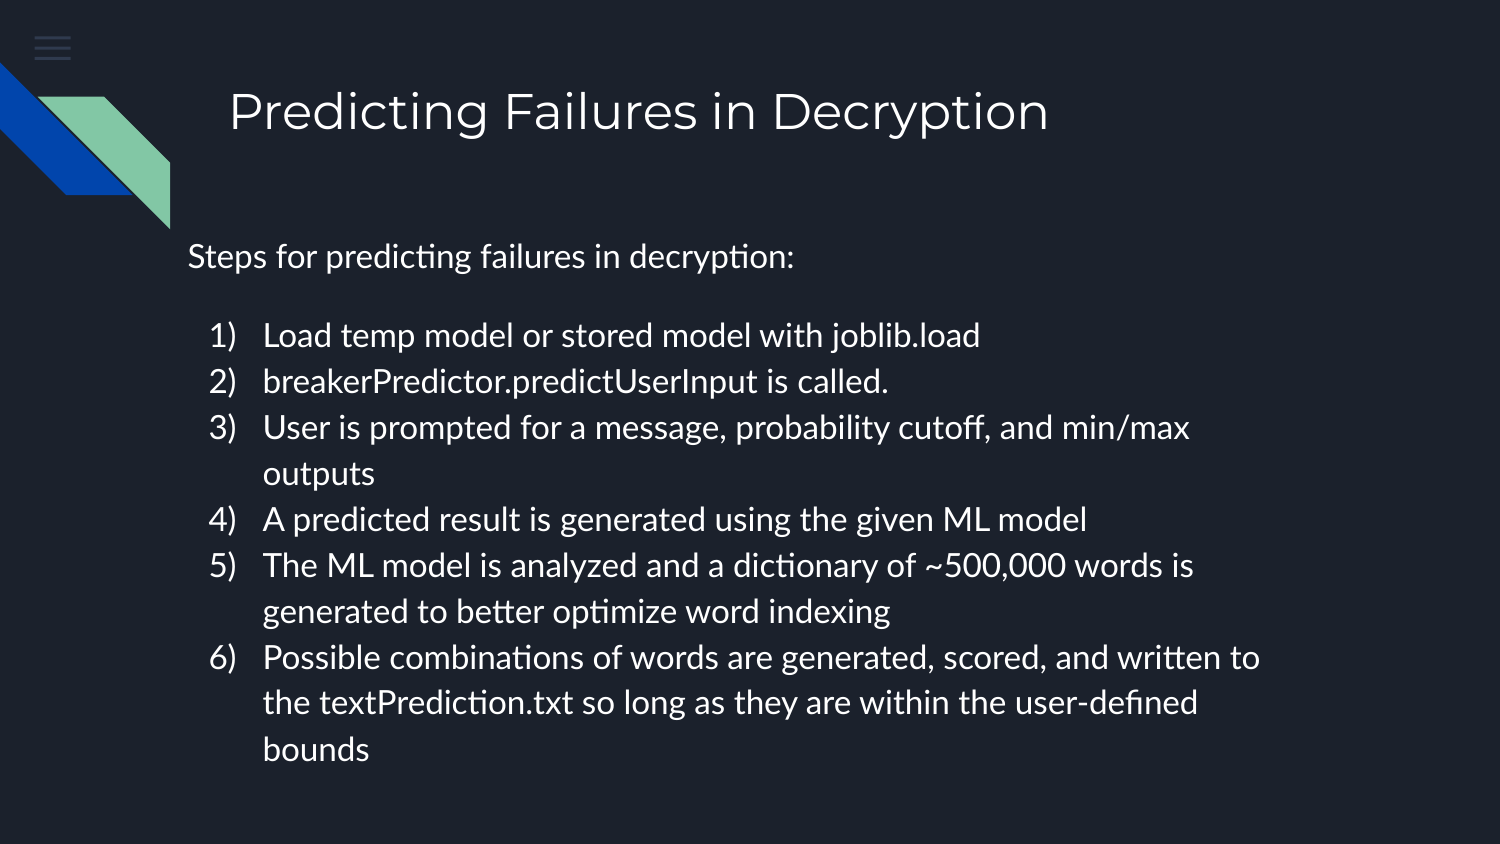

# Predicting Failures in Decryption
Steps for predicting failures in decryption:
Load temp model or stored model with joblib.load
breakerPredictor.predictUserInput is called.
User is prompted for a message, probability cutoff, and min/max outputs
A predicted result is generated using the given ML model
The ML model is analyzed and a dictionary of ~500,000 words is generated to better optimize word indexing
Possible combinations of words are generated, scored, and written to the textPrediction.txt so long as they are within the user-defined bounds